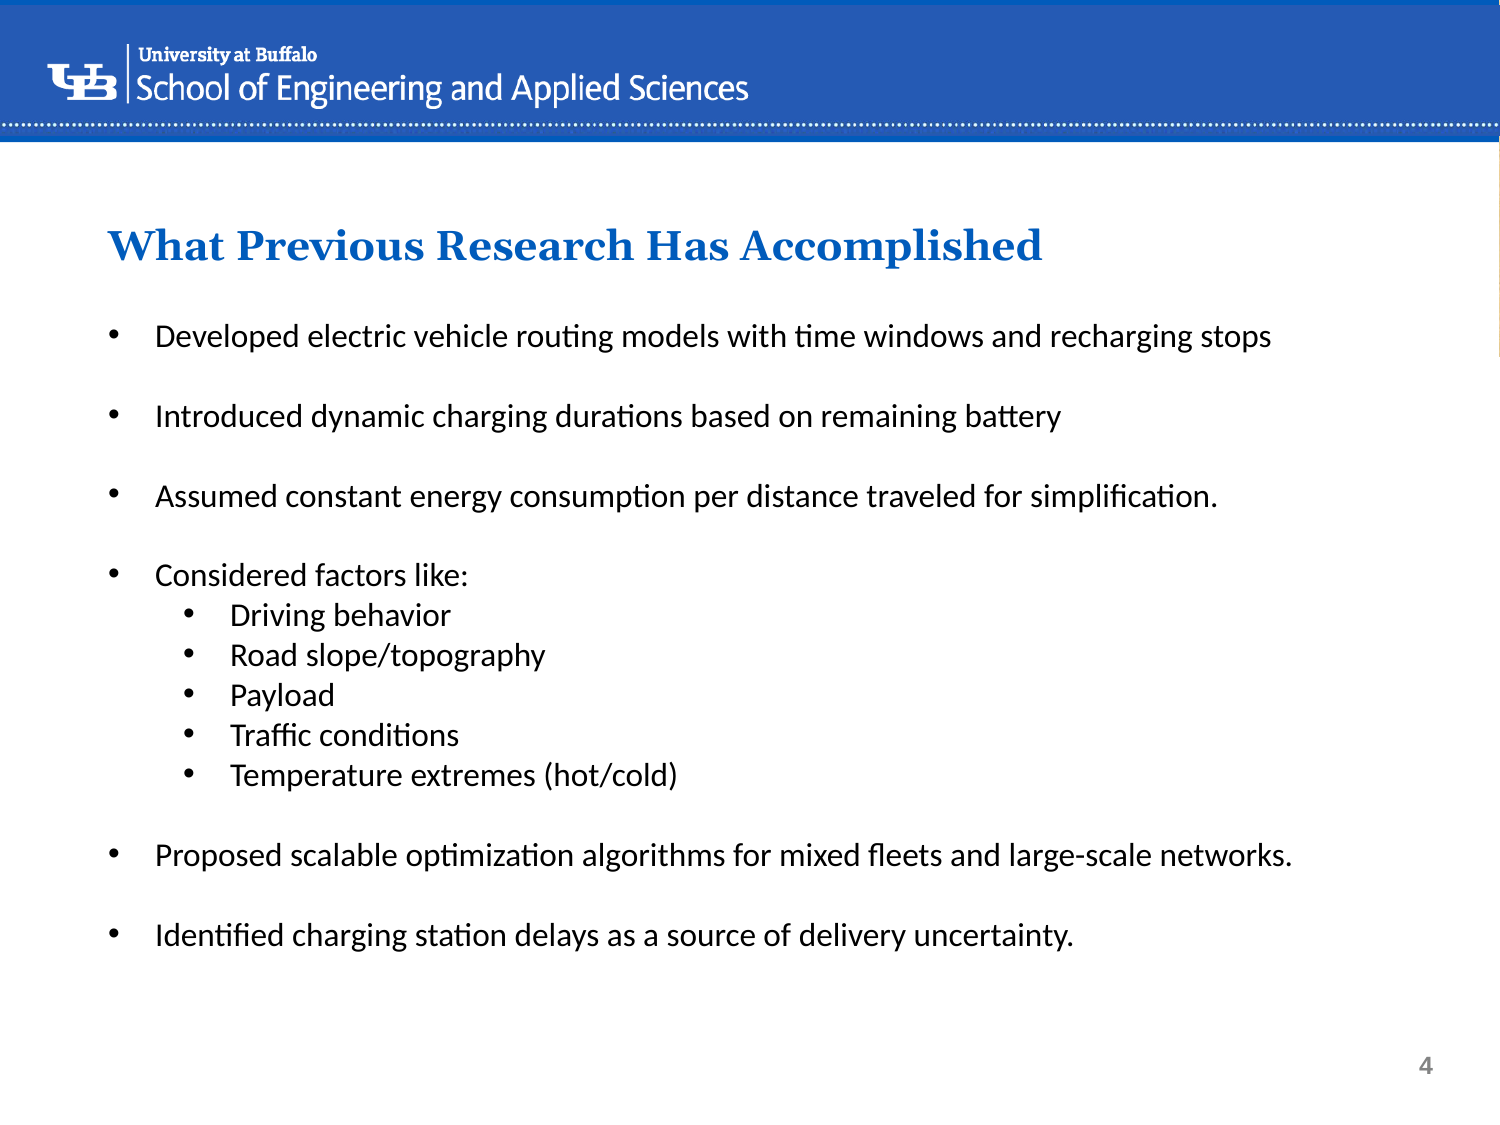

What Previous Research Has Accomplished
Developed electric vehicle routing models with time windows and recharging stops

Introduced dynamic charging durations based on remaining battery

Assumed constant energy consumption per distance traveled for simplification.

Considered factors like:
Driving behavior
Road slope/topography
Payload
Traffic conditions
Temperature extremes (hot/cold)

Proposed scalable optimization algorithms for mixed fleets and large-scale networks.

Identified charging station delays as a source of delivery uncertainty.